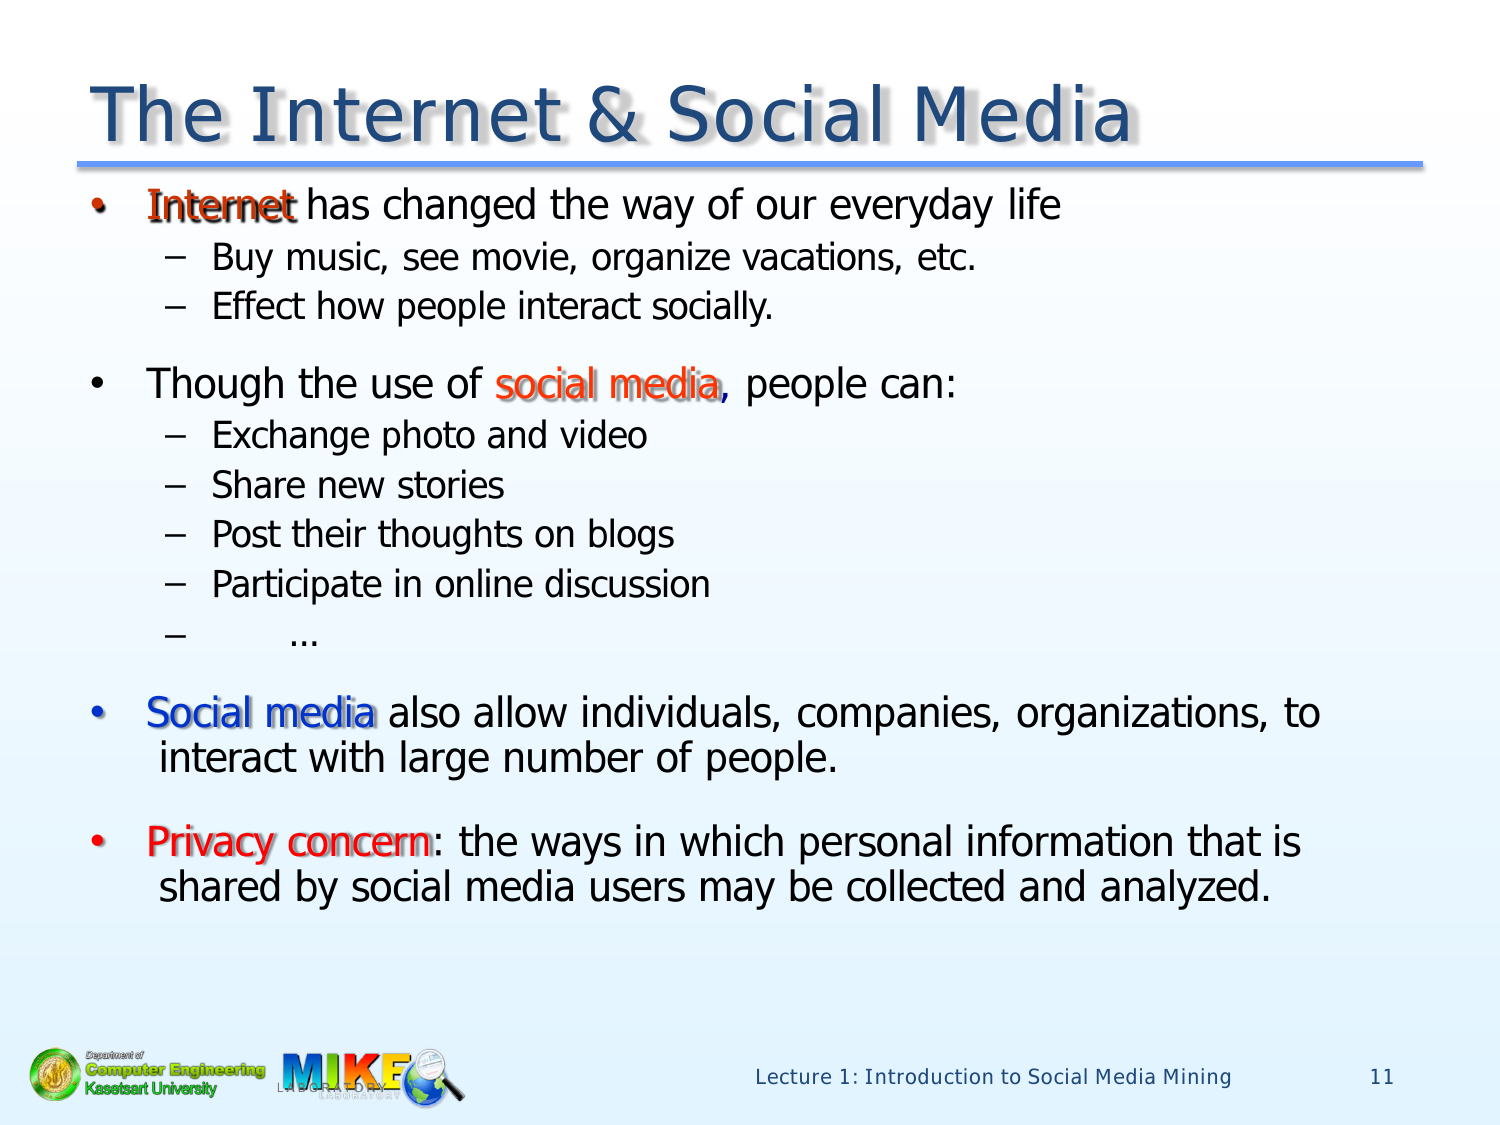

# The Internet & Social Media

Internet has changed the way of our everyday life
Buy music, see movie, organize vacations, etc.
Effect how people interact socially.
Though the use of social media, people can:
Exchange photo and video
Share new stories
Post their thoughts on blogs
Participate in online discussion
–	…

Social media also allow individuals, companies, organizations, to  interact with large number of people.

Privacy concern: the ways in which personal information that is  shared by social media users may be collected and analyzed.

Lecture 1: Introduction to Social Media Mining
11